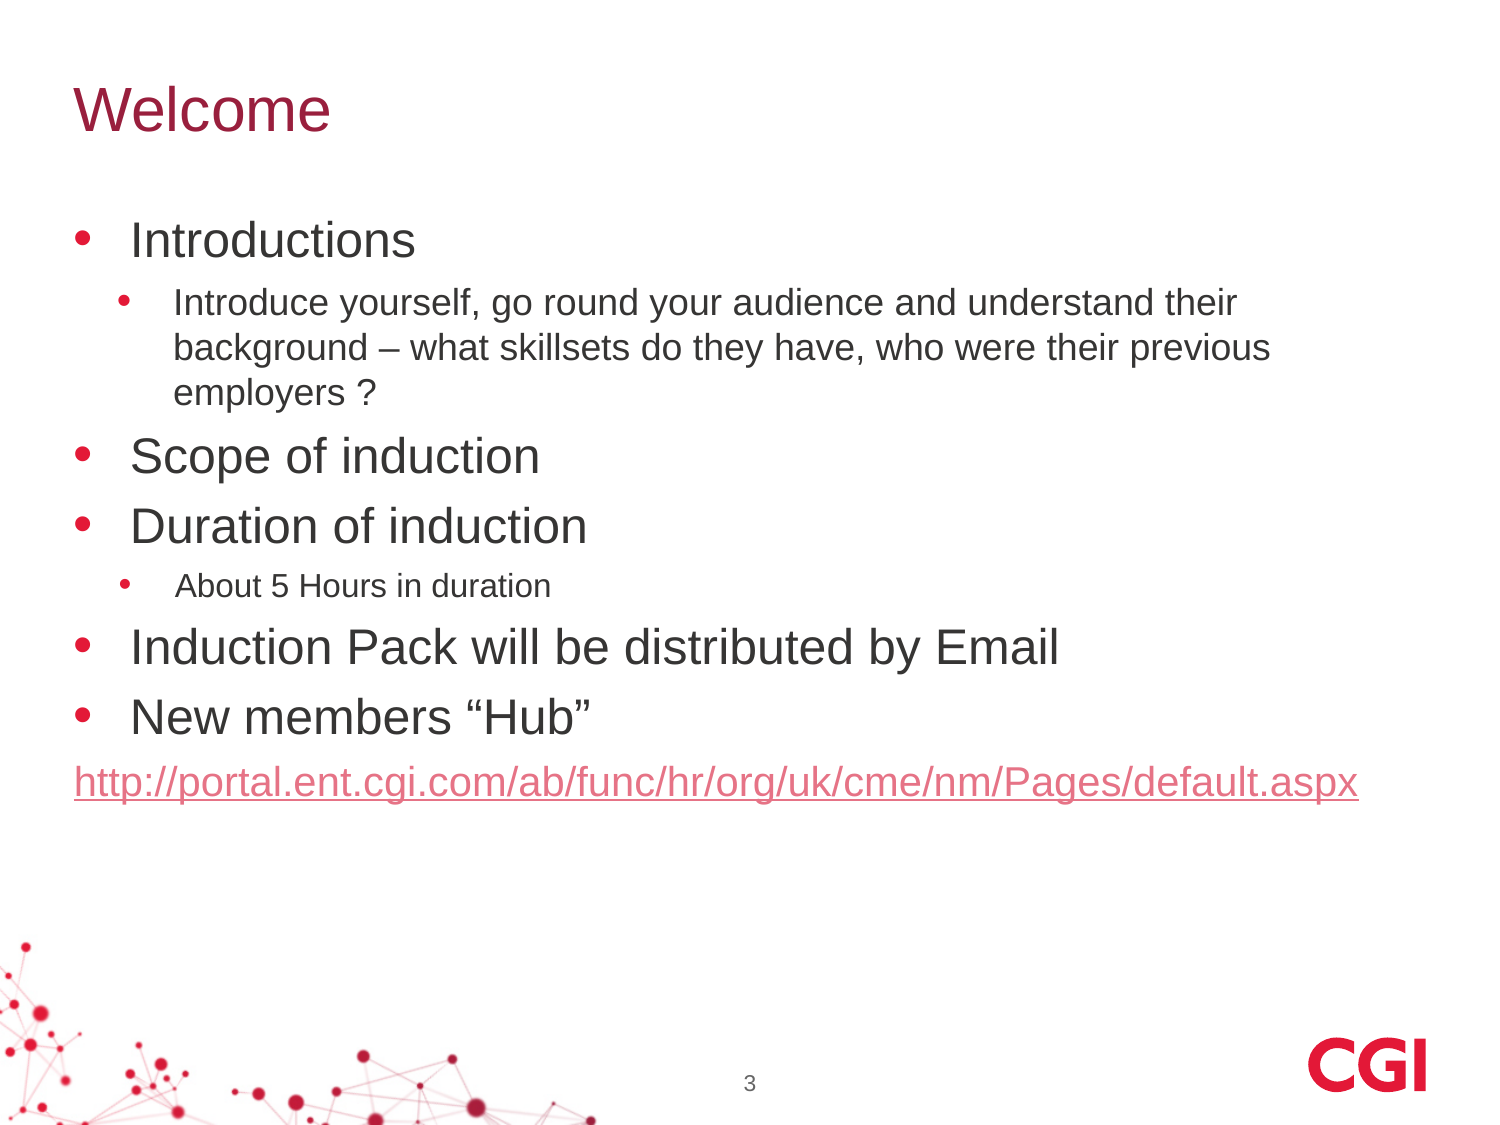

# Welcome
Introductions
Introduce yourself, go round your audience and understand their background – what skillsets do they have, who were their previous employers ?
Scope of induction
Duration of induction
About 5 Hours in duration
Induction Pack will be distributed by Email
New members “Hub”
http://portal.ent.cgi.com/ab/func/hr/org/uk/cme/nm/Pages/default.aspx

3